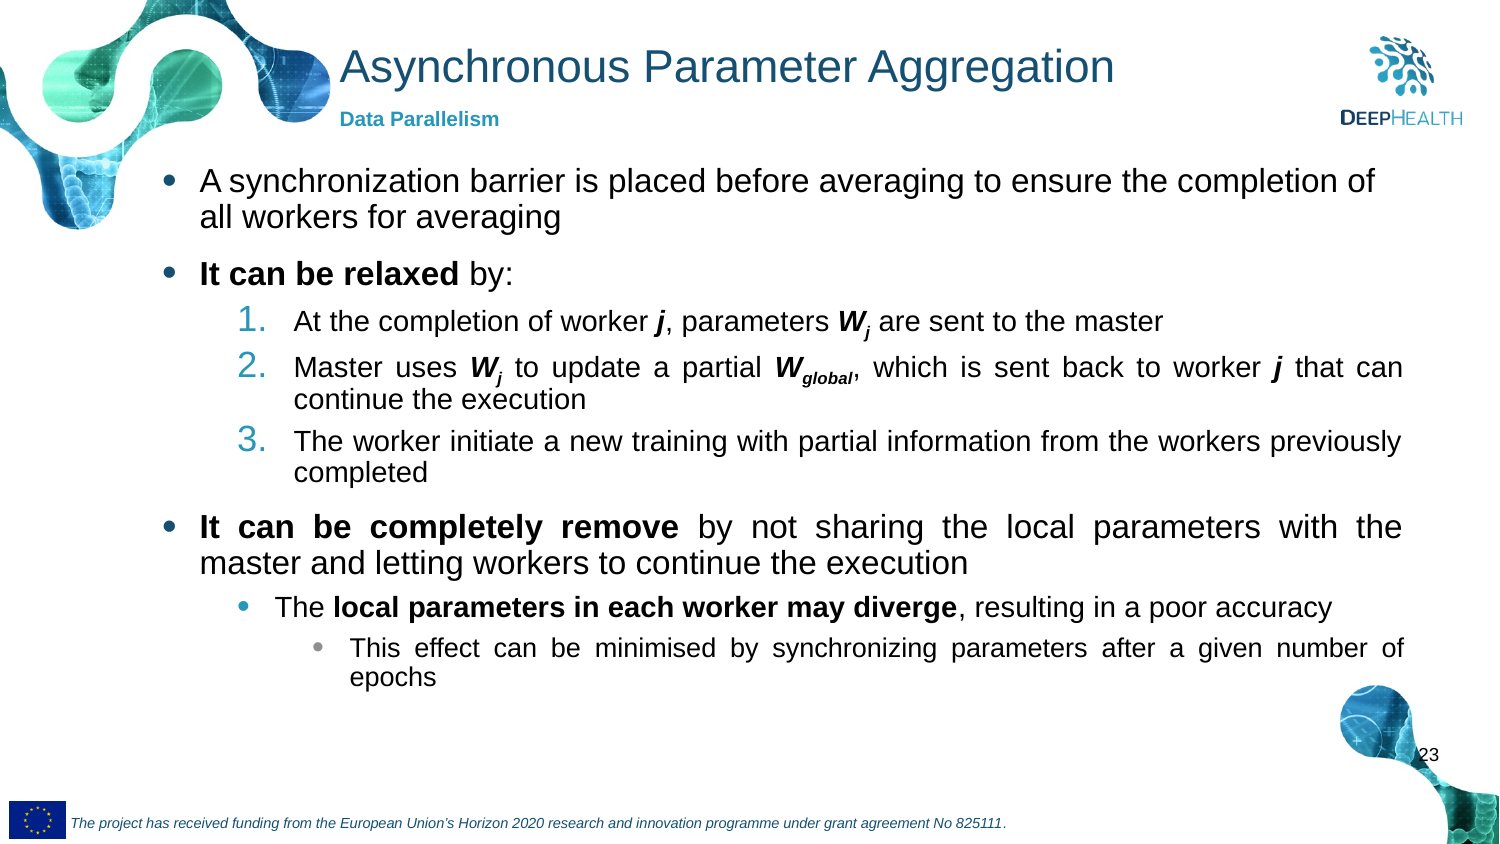

Asynchronous Parameter Aggregation

Data Parallelism
A synchronization barrier is placed before averaging to ensure the completion of all workers for averaging
It can be relaxed by:
At the completion of worker j, parameters Wj are sent to the master
Master uses Wj to update a partial Wglobal, which is sent back to worker j that can continue the execution
The worker initiate a new training with partial information from the workers previously completed
It can be completely remove by not sharing the local parameters with the master and letting workers to continue the execution
The local parameters in each worker may diverge, resulting in a poor accuracy
This effect can be minimised by synchronizing parameters after a given number of epochs